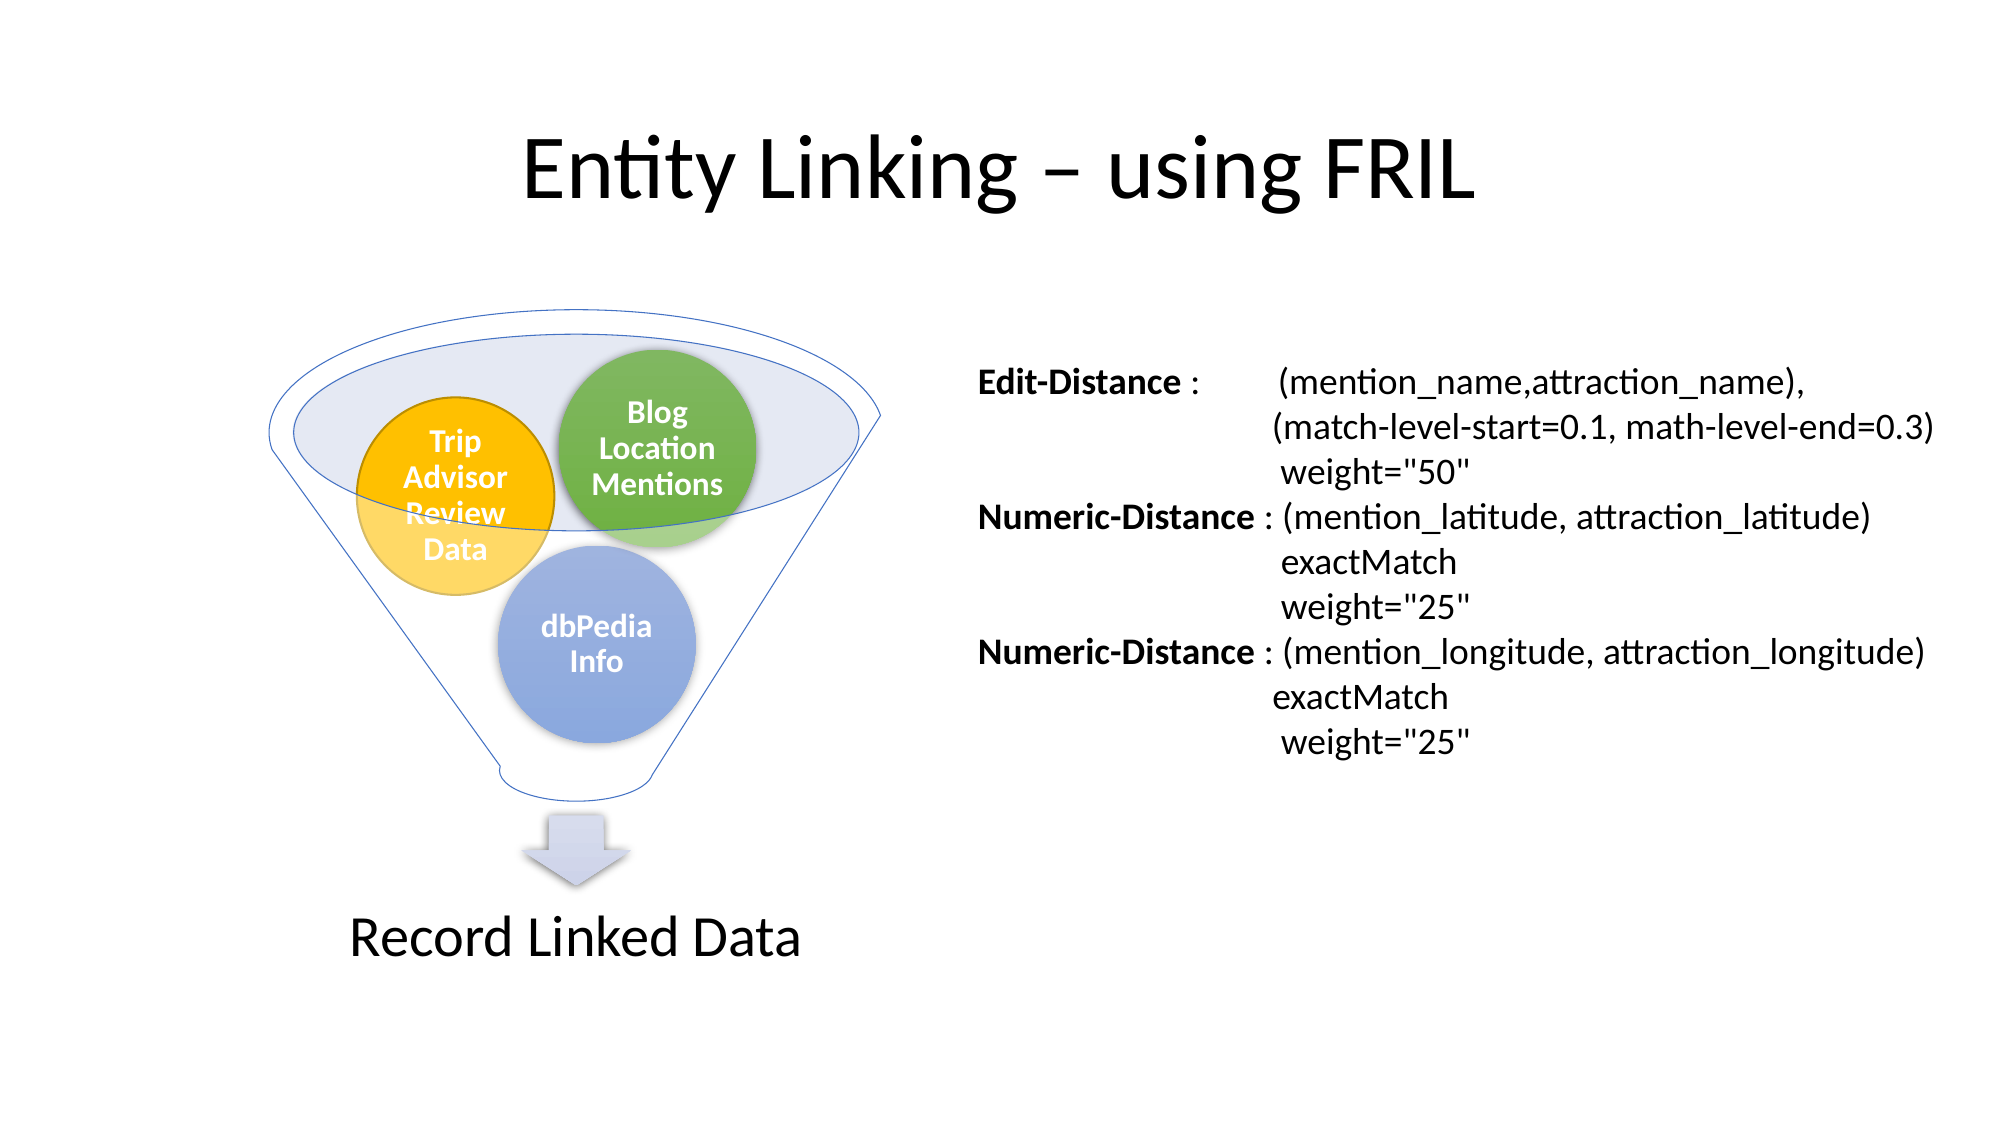

# Entity Linking – using FRIL
Record Linked Data
dbPedia Info
Trip Advisor Review Data
Blog Location Mentions
Edit-Distance : 	(mention_name,attraction_name), 		                 (match-level-start=0.1, math-level-end=0.3) 	                  weight="50"
Numeric-Distance : (mention_latitude, attraction_latitude)
	                  exactMatch
	                  weight="25"
Numeric-Distance : (mention_longitude, attraction_longitude)
	                 exactMatch
	                  weight="25"